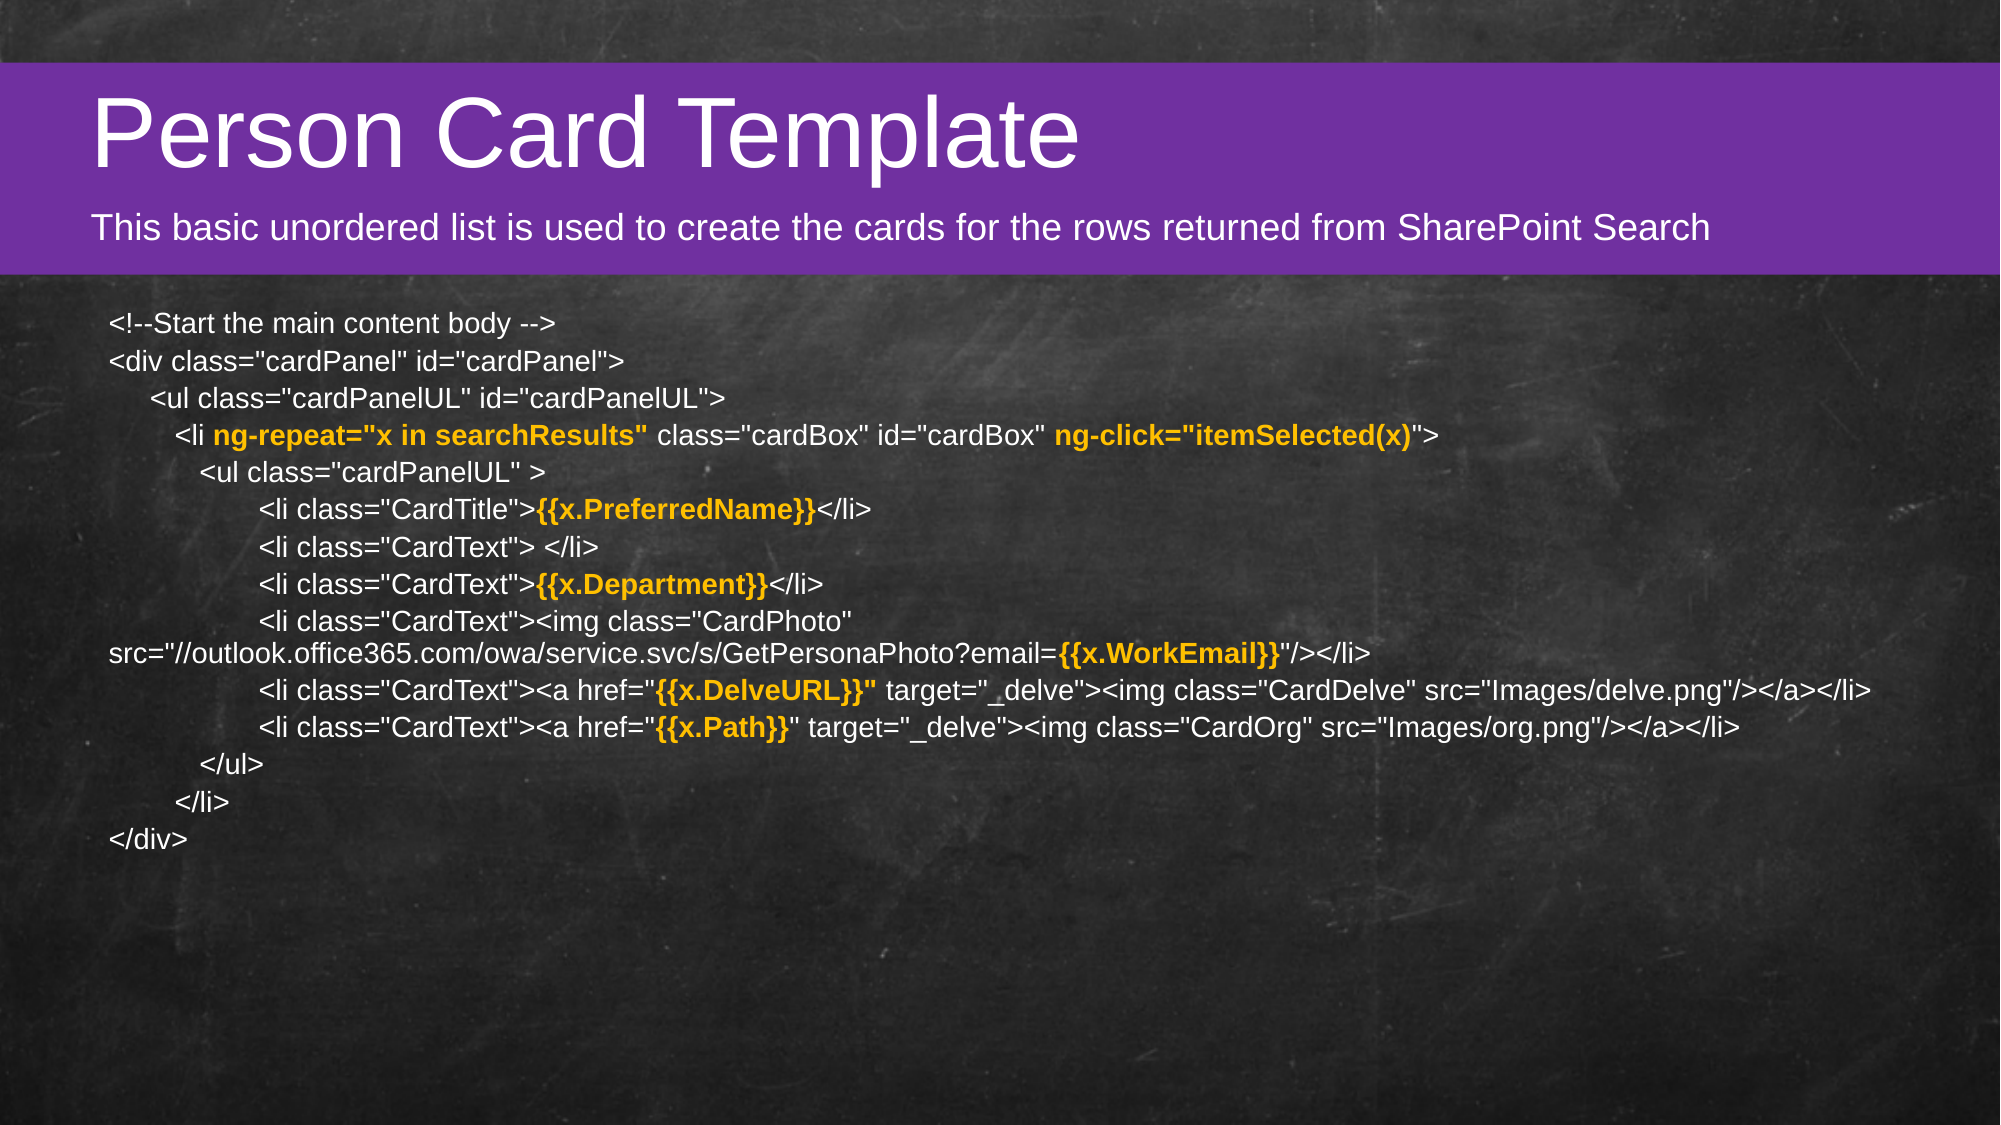

Person Card Template
This basic unordered list is used to create the cards for the rows returned from SharePoint Search

<!--Start the main content body -->
<div class="cardPanel" id="cardPanel">
     <ul class="cardPanelUL" id="cardPanelUL">
        <li ng-repeat="x in searchResults" class="cardBox" id="cardBox" ng-click="itemSelected(x)">
           <ul class="cardPanelUL" >
	<li class="CardTitle">{{x.PreferredName}}</li>
	<li class="CardText"> </li>
	<li class="CardText">{{x.Department}}</li>
	<li class="CardText"><img class="CardPhoto" 		src="//outlook.office365.com/owa/service.svc/s/GetPersonaPhoto?email={{x.WorkEmail}}"/></li>
	<li class="CardText"><a href="{{x.DelveURL}}" target="_delve"><img class="CardDelve" src="Images/delve.png"/></a></li>
	<li class="CardText"><a href="{{x.Path}}" target="_delve"><img class="CardOrg" src="Images/org.png"/></a></li>
           </ul>
        </li>
</div>